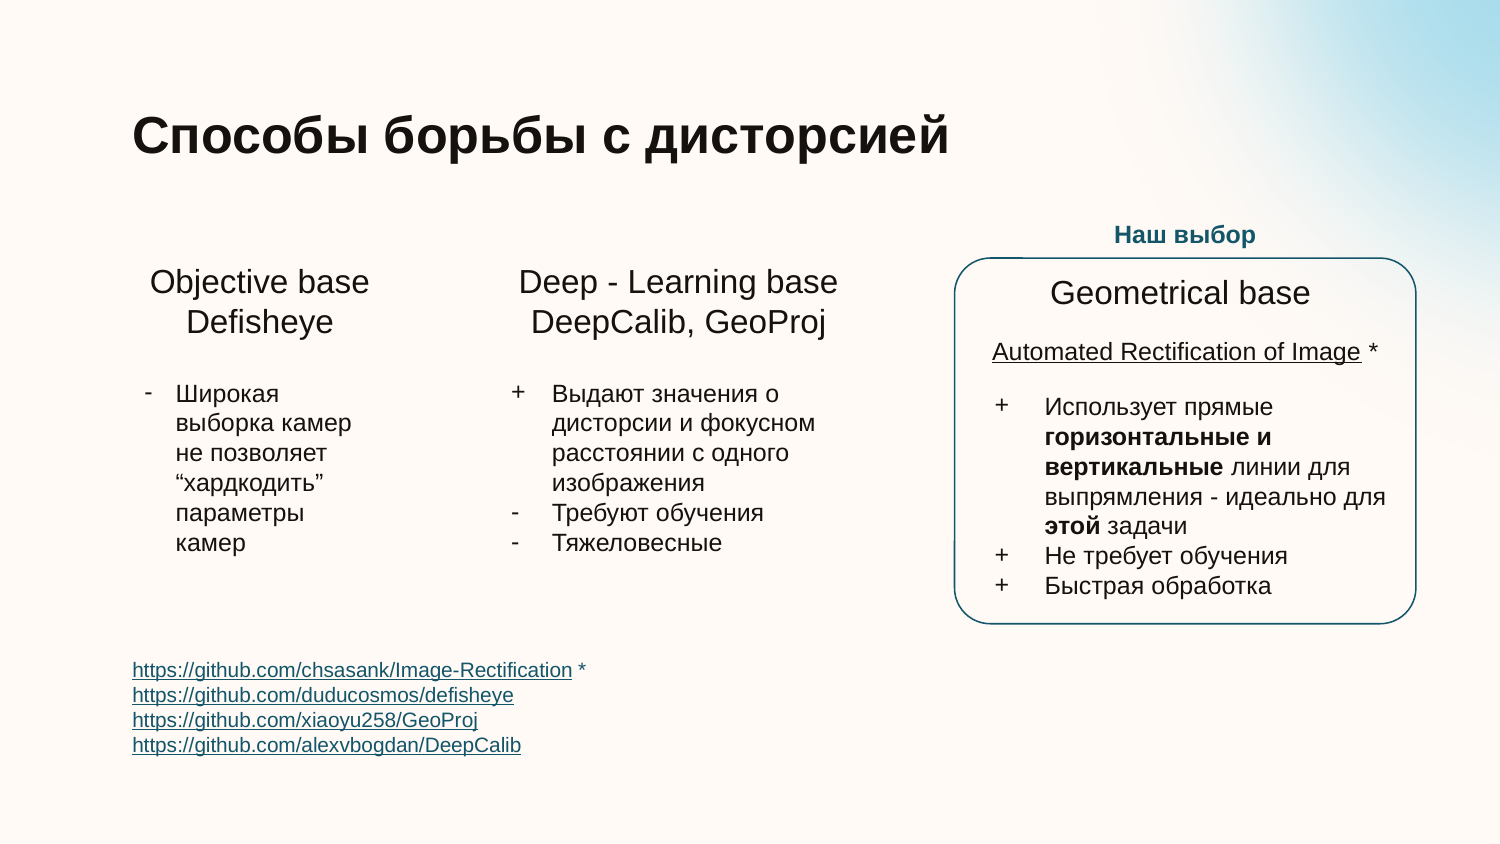

# Способы борьбы с дисторсией
Наш выбор
Deep - Learning base
DeepCalib, GeoProj
Objective base Defisheye

Geometrical base
Automated Rectification of Image *
Использует прямые горизонтальные и вертикальные линии для выпрямления - идеально для этой задачи
Не требует обучения
Быстрая обработка
Выдают значения о дисторсии и фокусном расстоянии с одного изображения
Требуют обучения
Тяжеловесные
Широкая выборка камер не позволяет “хардкодить” параметры камер
https://github.com/chsasank/Image-Rectification *
https://github.com/duducosmos/defisheye
https://github.com/xiaoyu258/GeoProj
https://github.com/alexvbogdan/DeepCalib